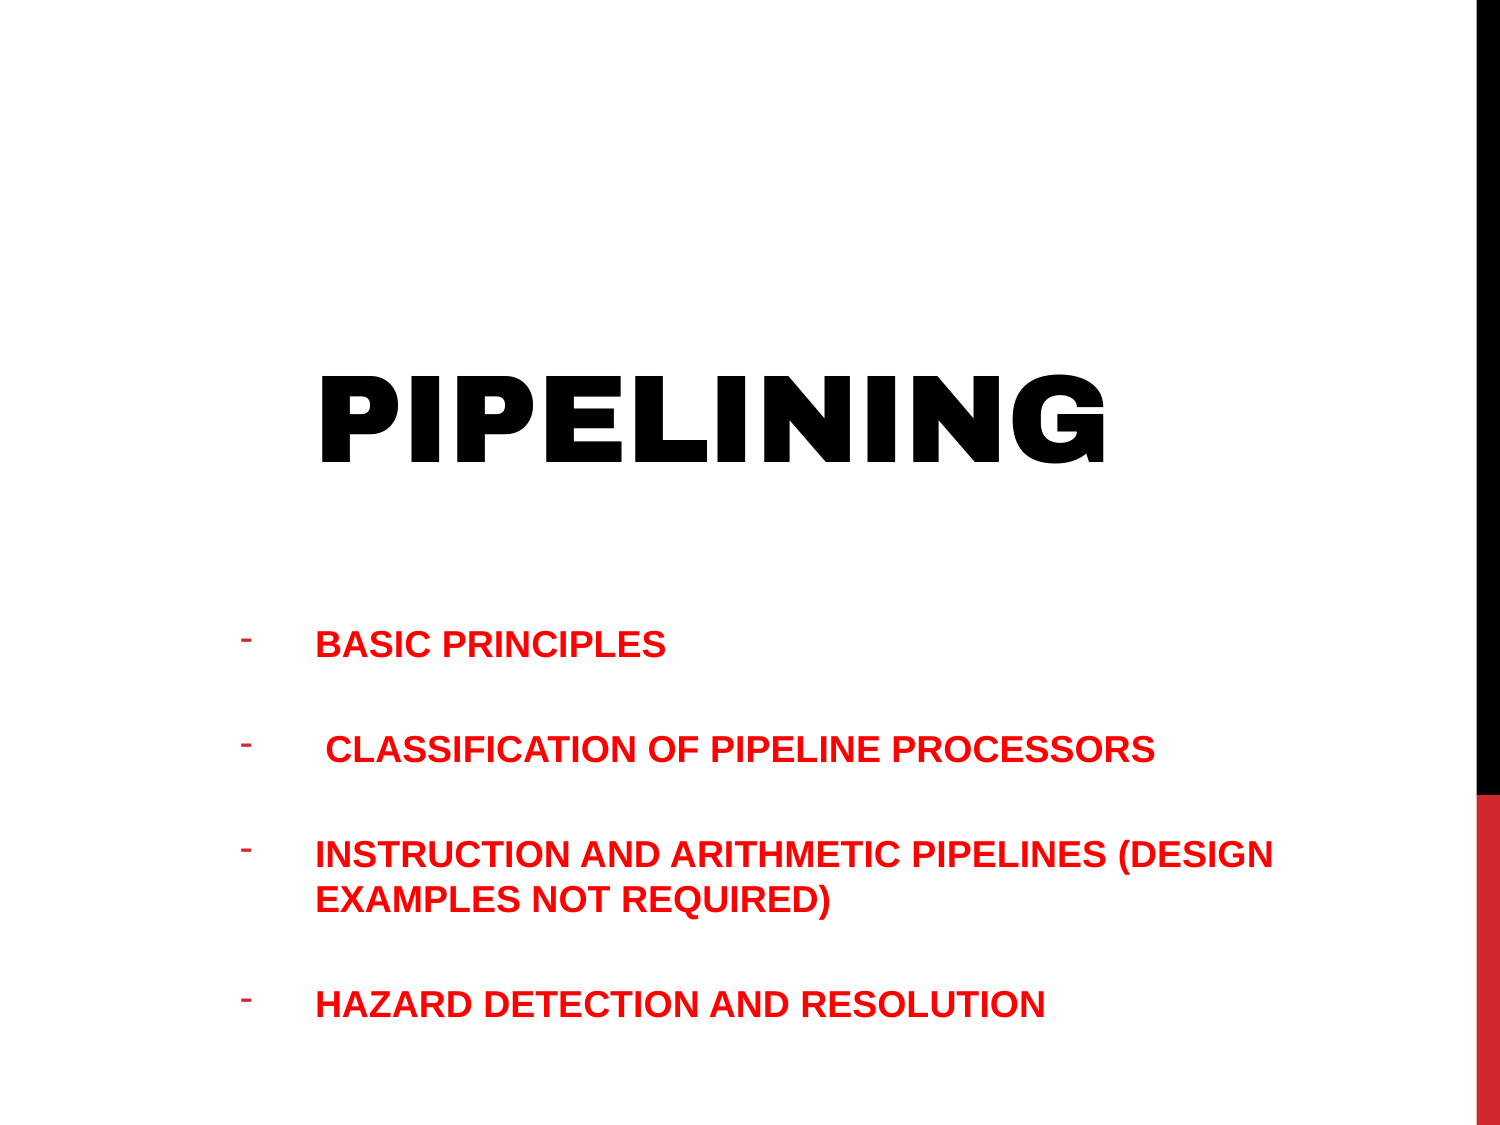

# PIPELINING
BASIC PRINCIPLES

 CLASSIFICATION OF PIPELINE PROCESSORS

INSTRUCTION AND ARITHMETIC PIPELINES (DESIGN EXAMPLES NOT REQUIRED)

HAZARD DETECTION AND RESOLUTION